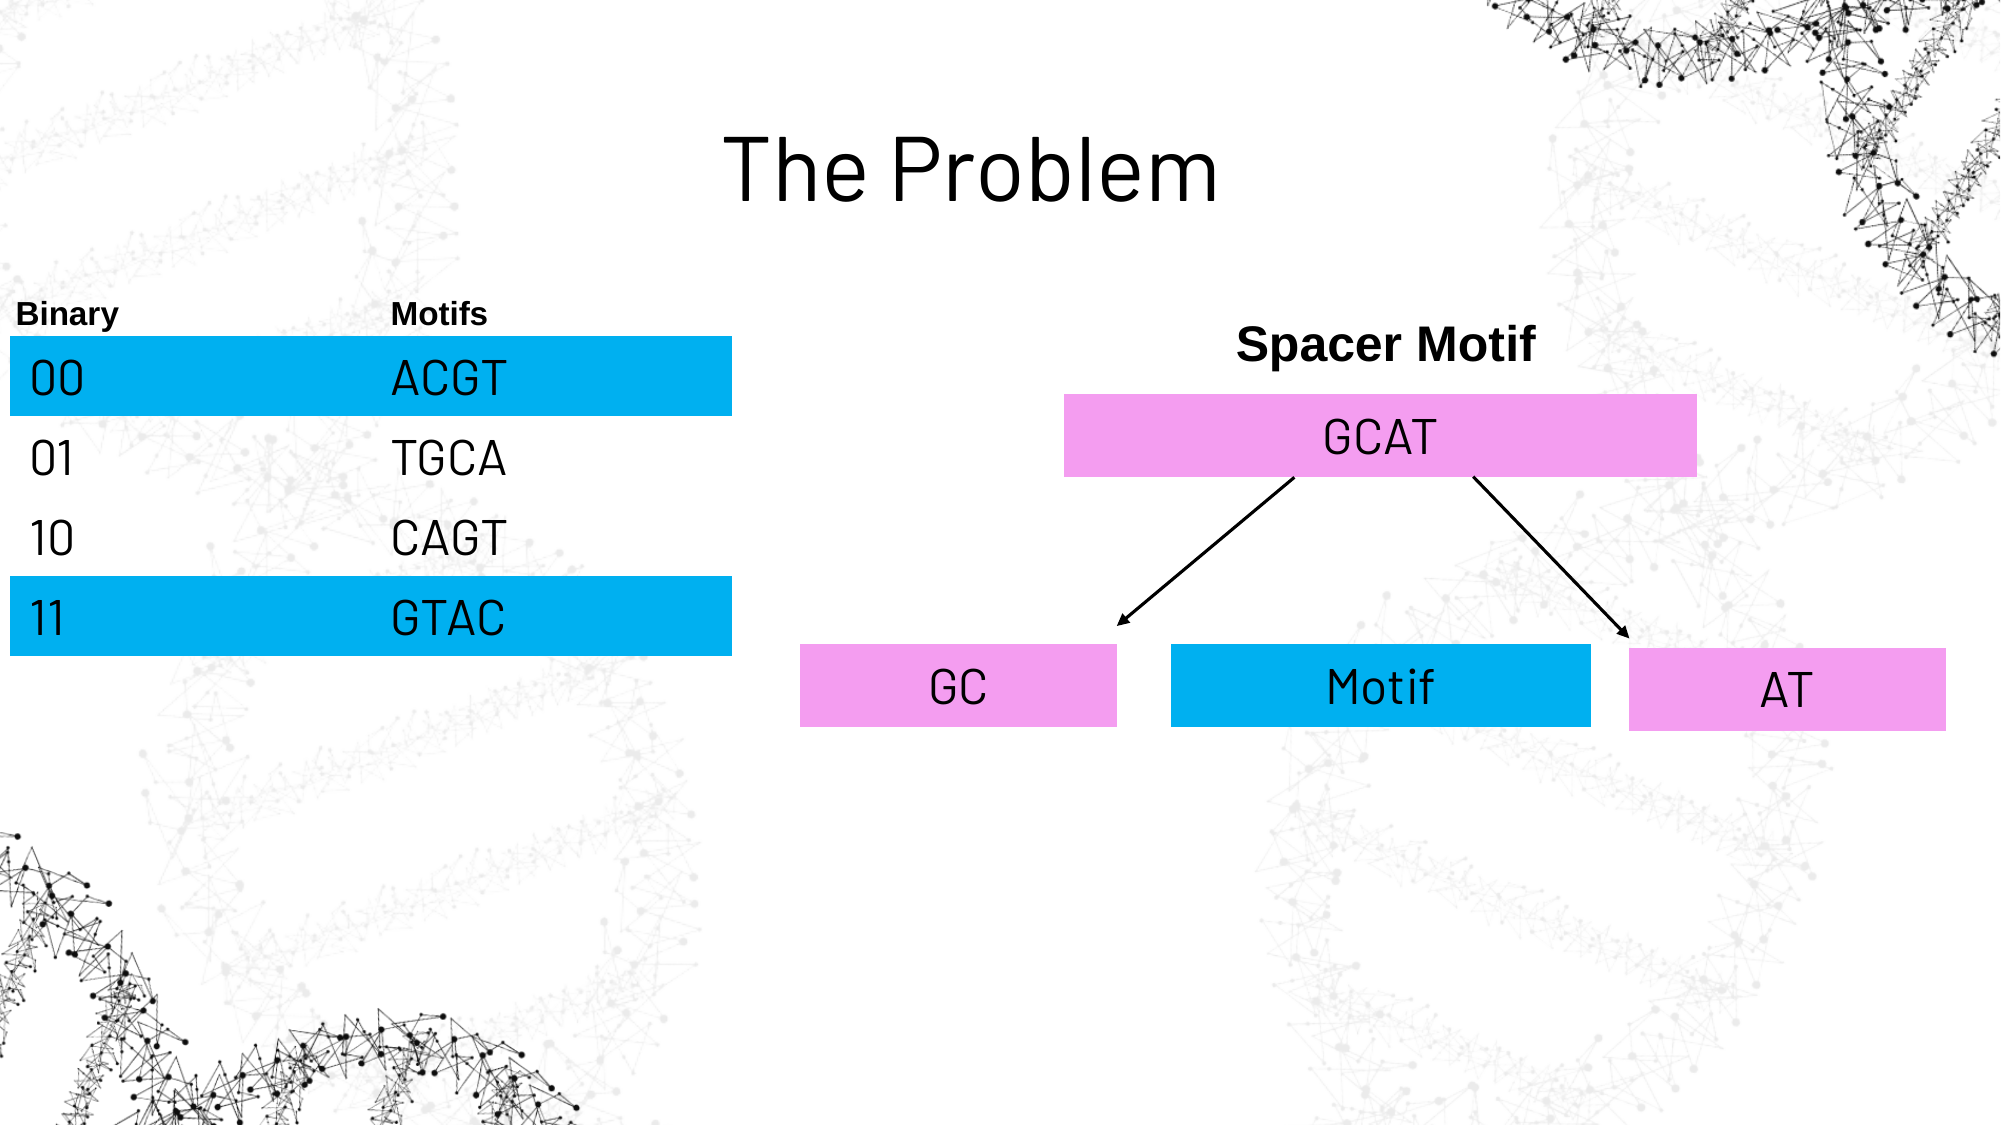

# The Problem
Spacer Motif
Binary
Motifs
| 00 | ACGT |
| --- | --- |
| 01 | TGCA |
| 10 | CAGT |
| 11 | GTAC |
| GCAT |
| --- |
| Motif |
| --- |
| GC |
| --- |
| AT |
| --- |